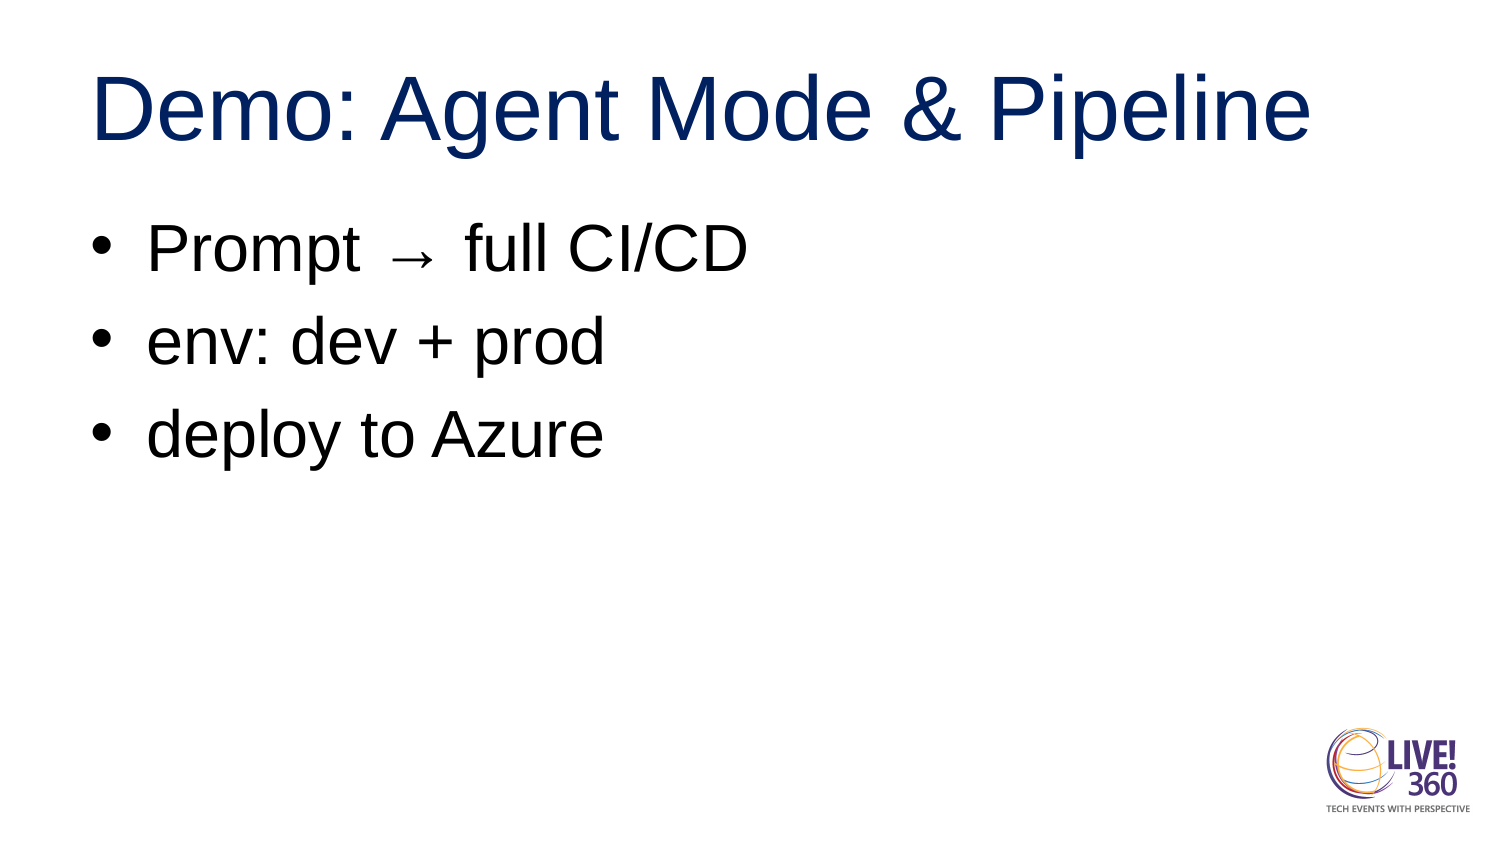

# Demo: Agent Mode & Pipeline
Prompt → full CI/CD
env: dev + prod
deploy to Azure